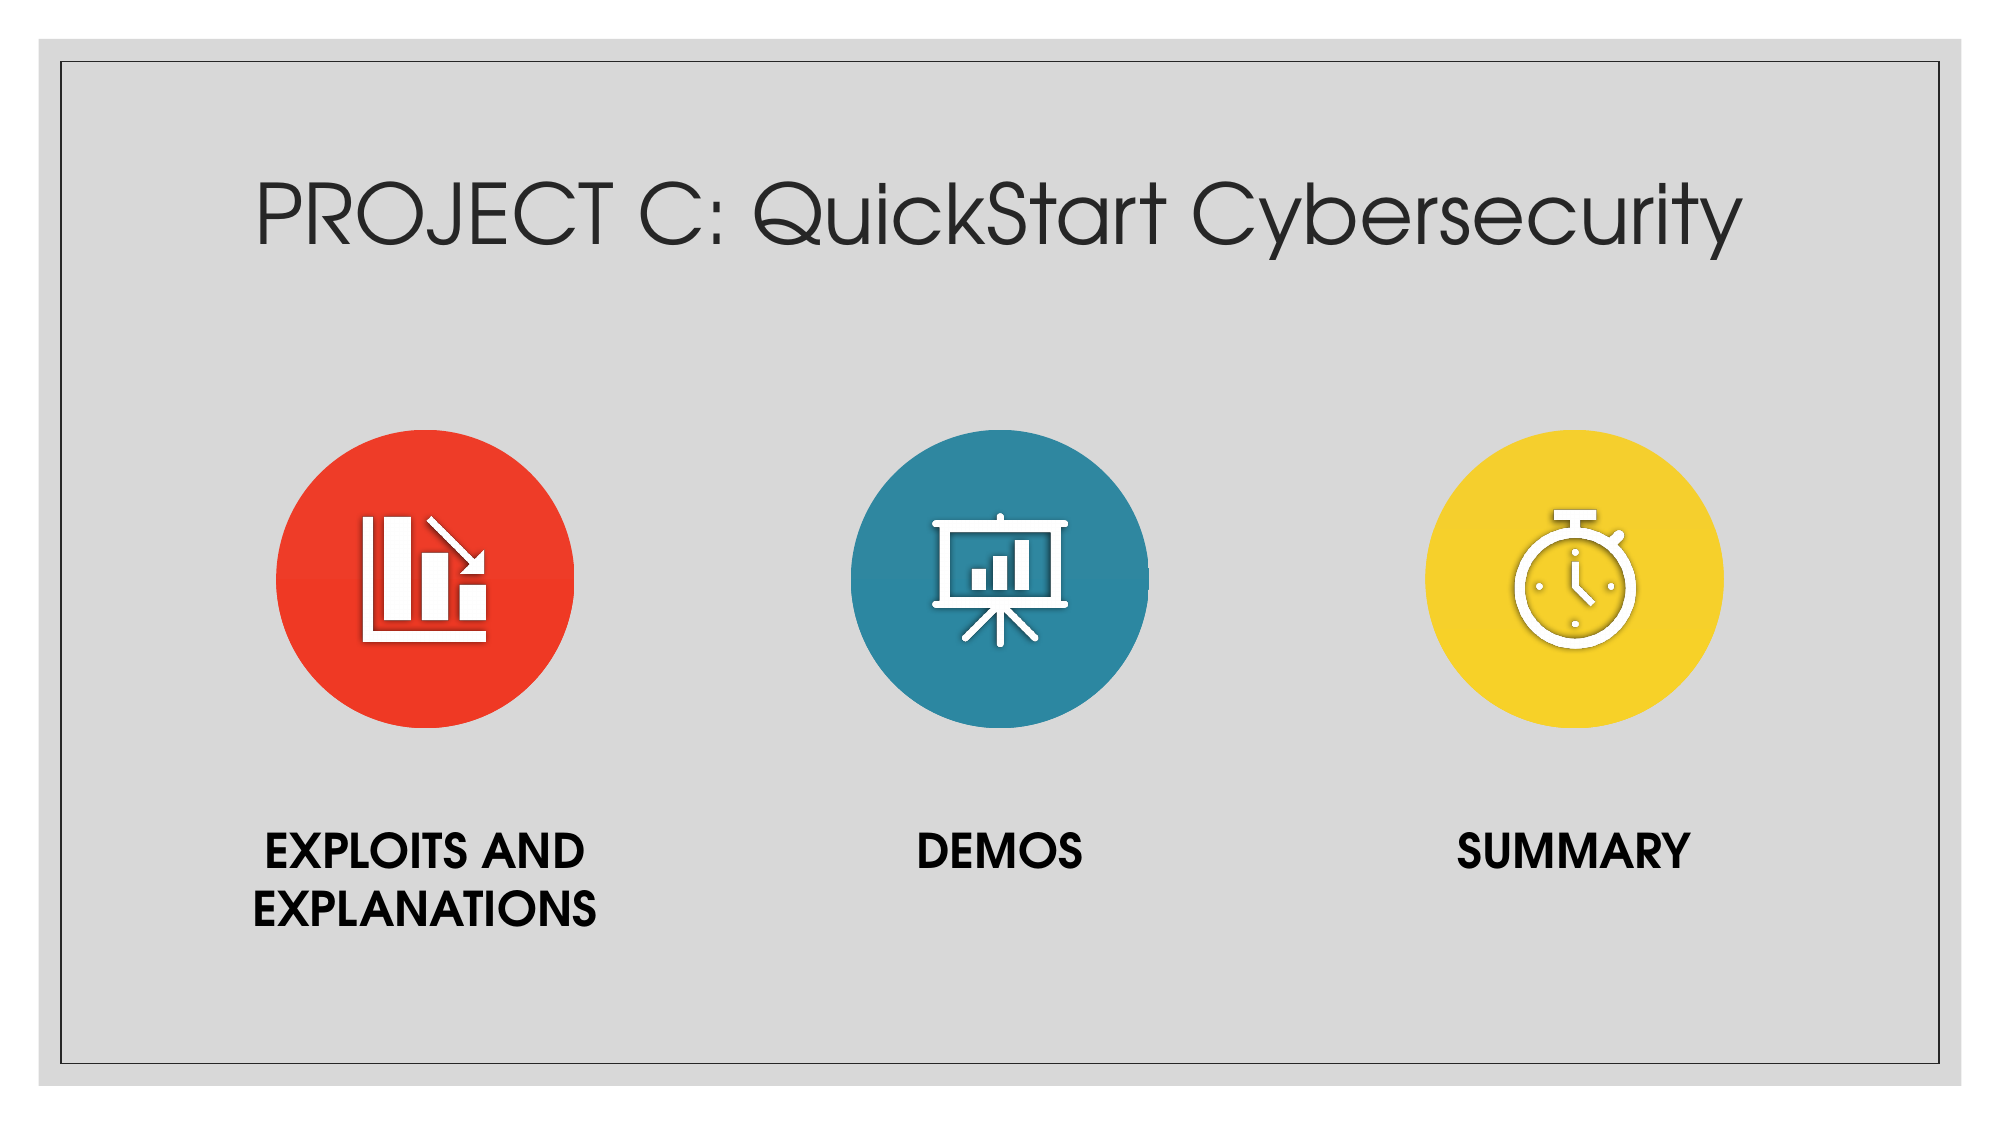

# PROJECT C: QuickStart Cybersecurity

EXPLOITS AND EXPLANATIONS

DEMOS

SUMMARY